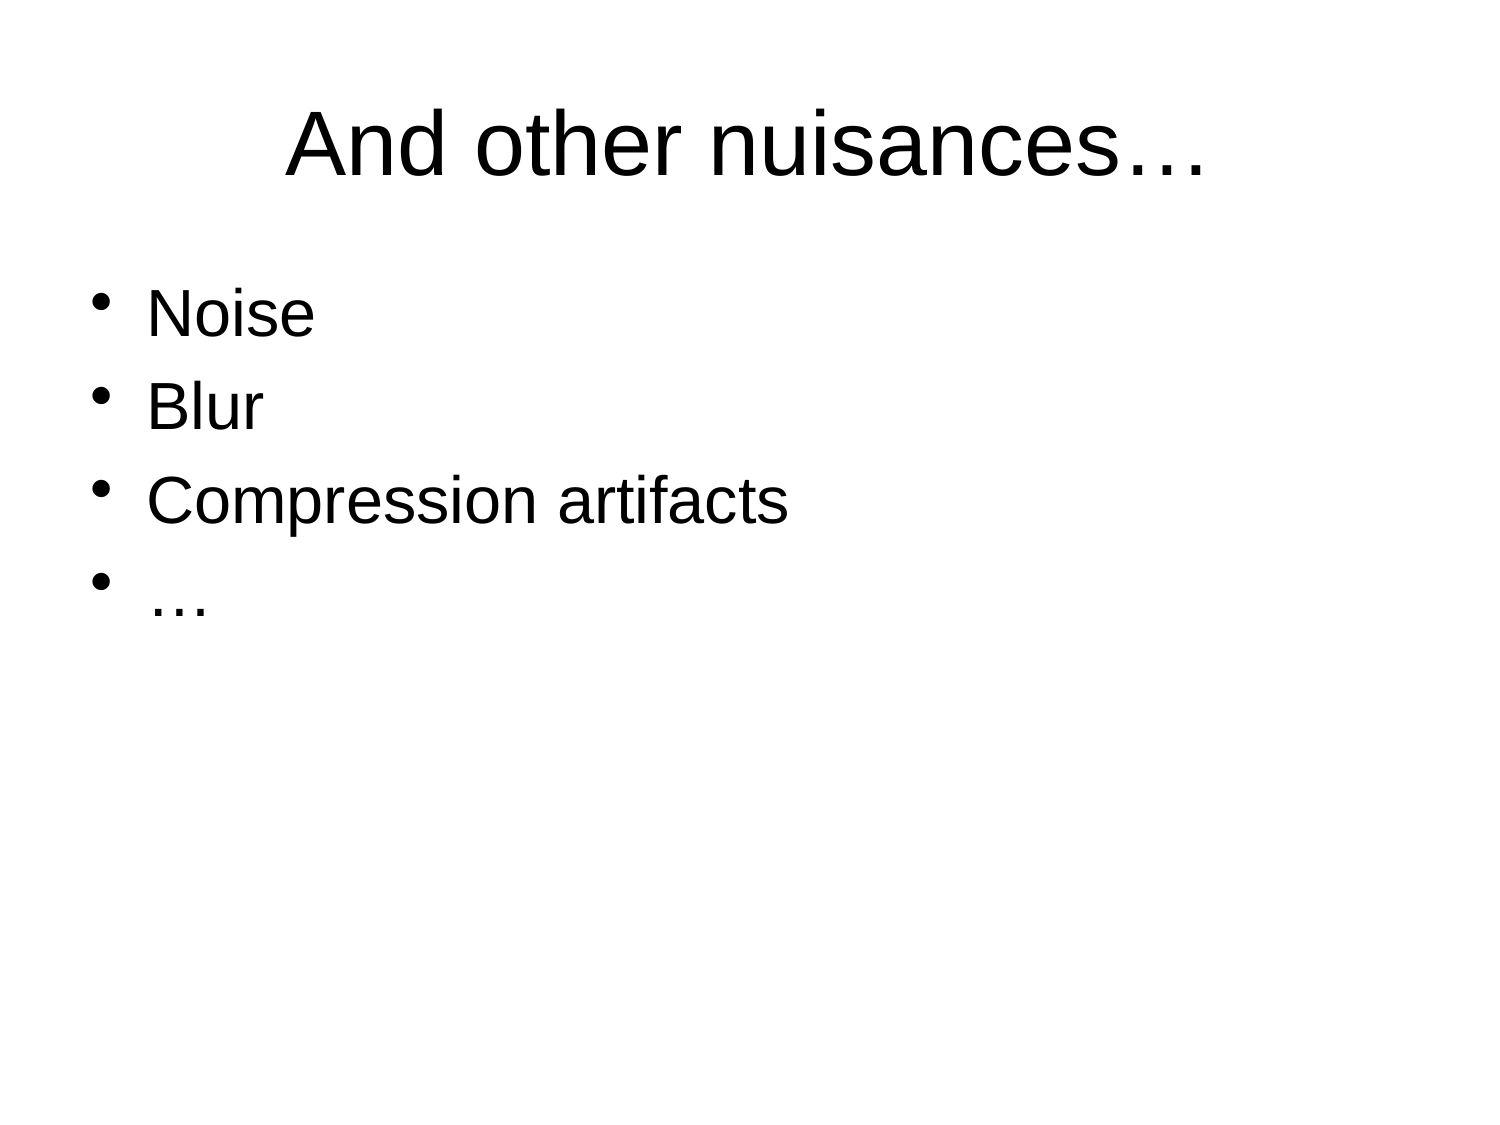

And other nuisances…
Noise
Blur
Compression artifacts
…